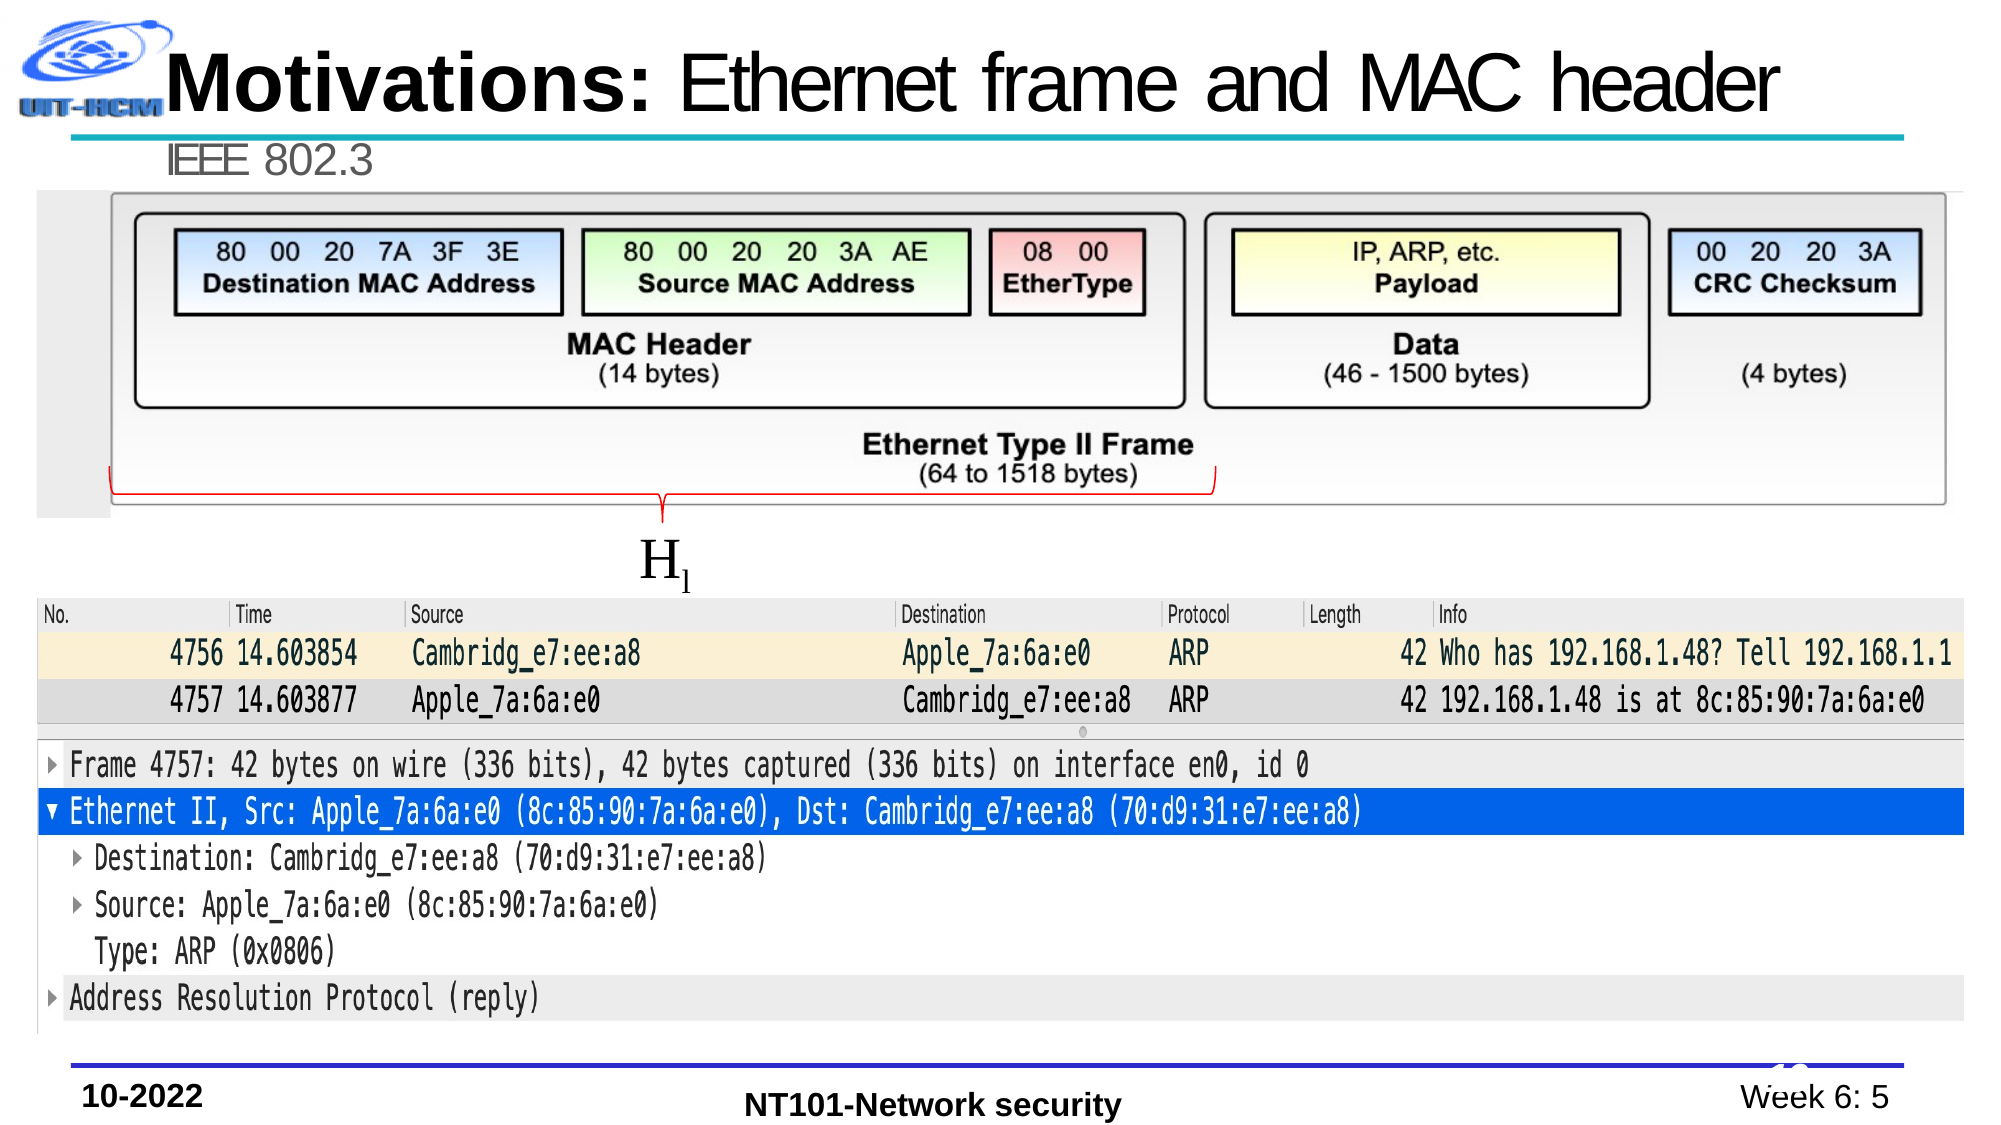

# Motivations: Ethernet frame and MAC header
IEEE 802.3

Hl

16